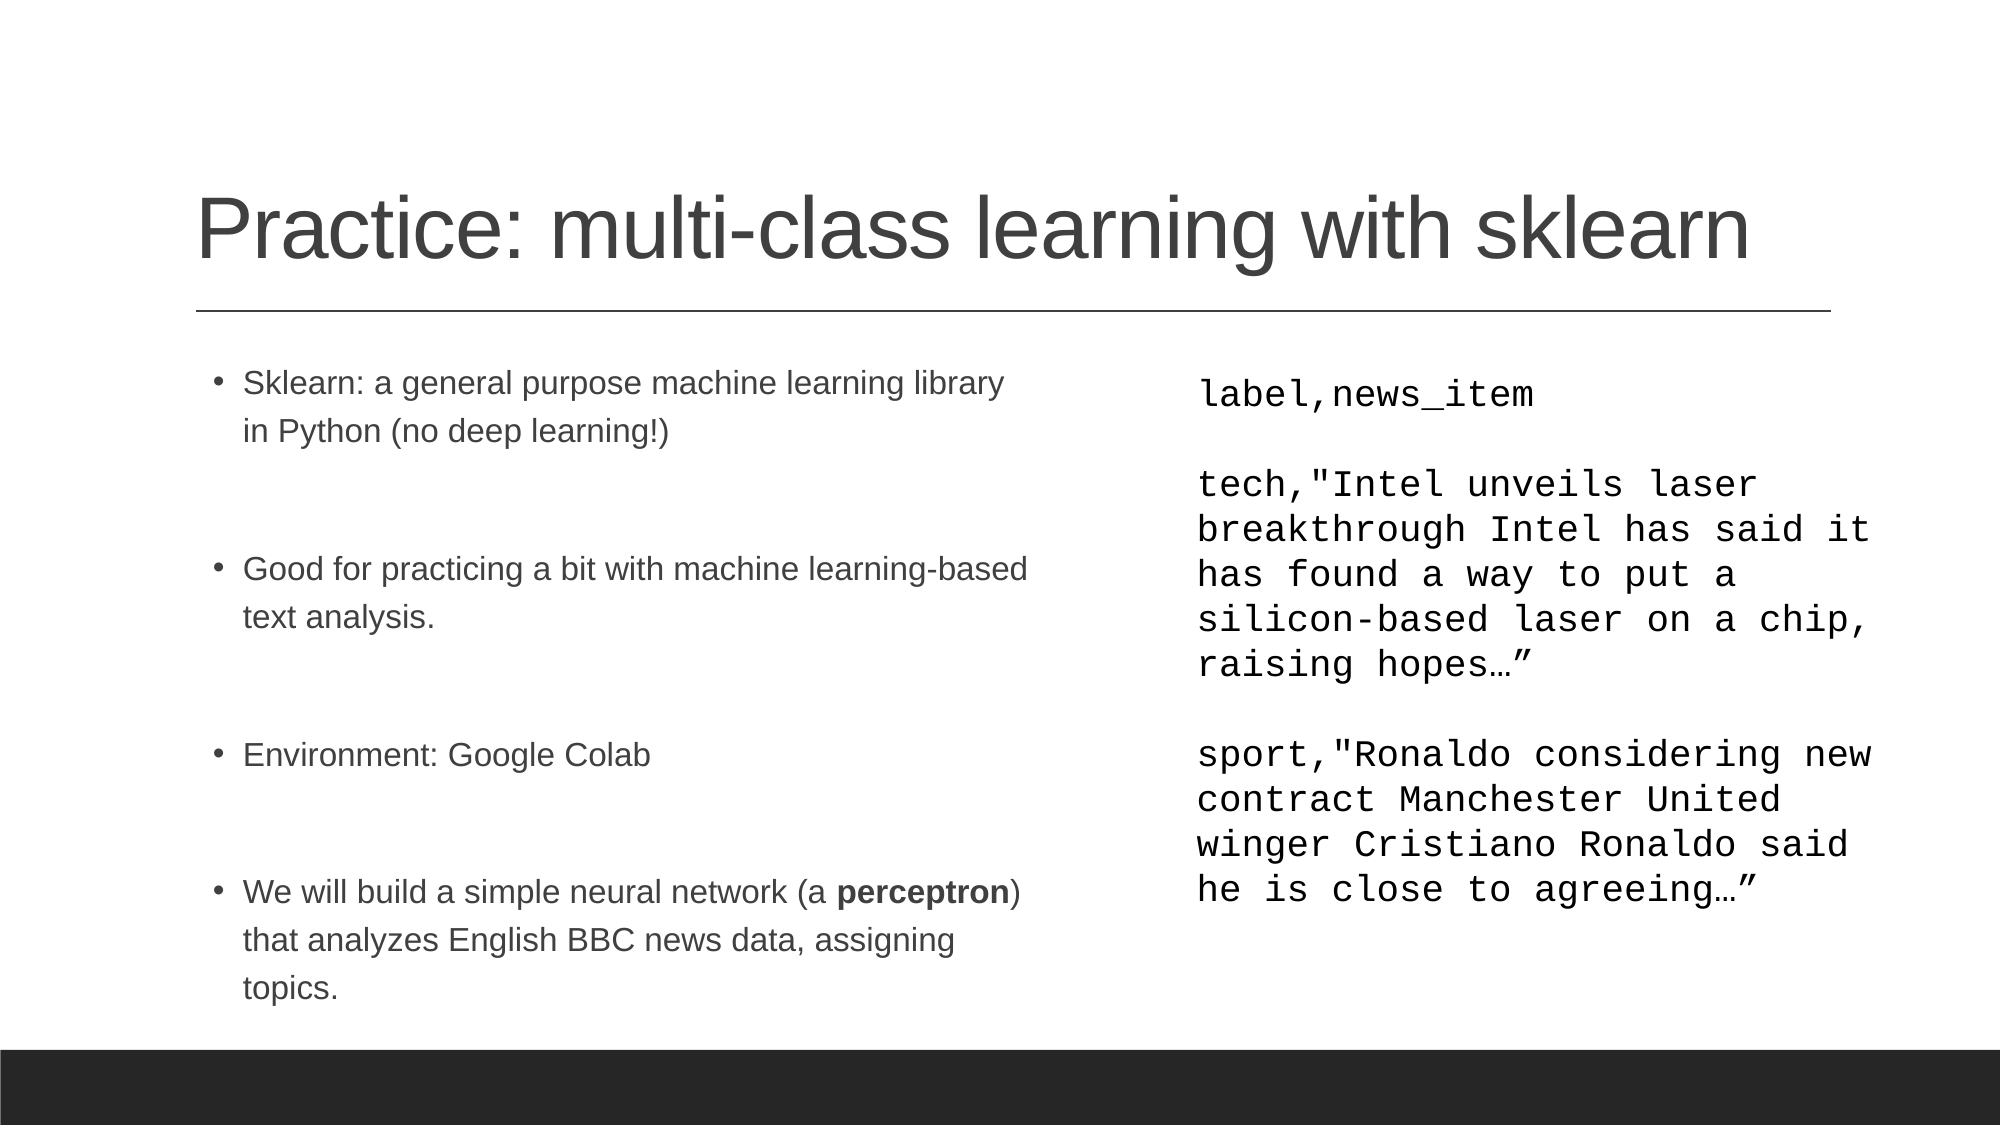

# Practice: multi-class learning with sklearn
Sklearn: a general purpose machine learning library in Python (no deep learning!)

Good for practicing a bit with machine learning-based text analysis.

Environment: Google Colab

We will build a simple neural network (a perceptron) that analyzes English BBC news data, assigning topics.

label,news_item

tech,"Intel unveils laser breakthrough Intel has said it has found a way to put a silicon-based laser on a chip, raising hopes…”

sport,"Ronaldo considering new contract Manchester United winger Cristiano Ronaldo said he is close to agreeing…”